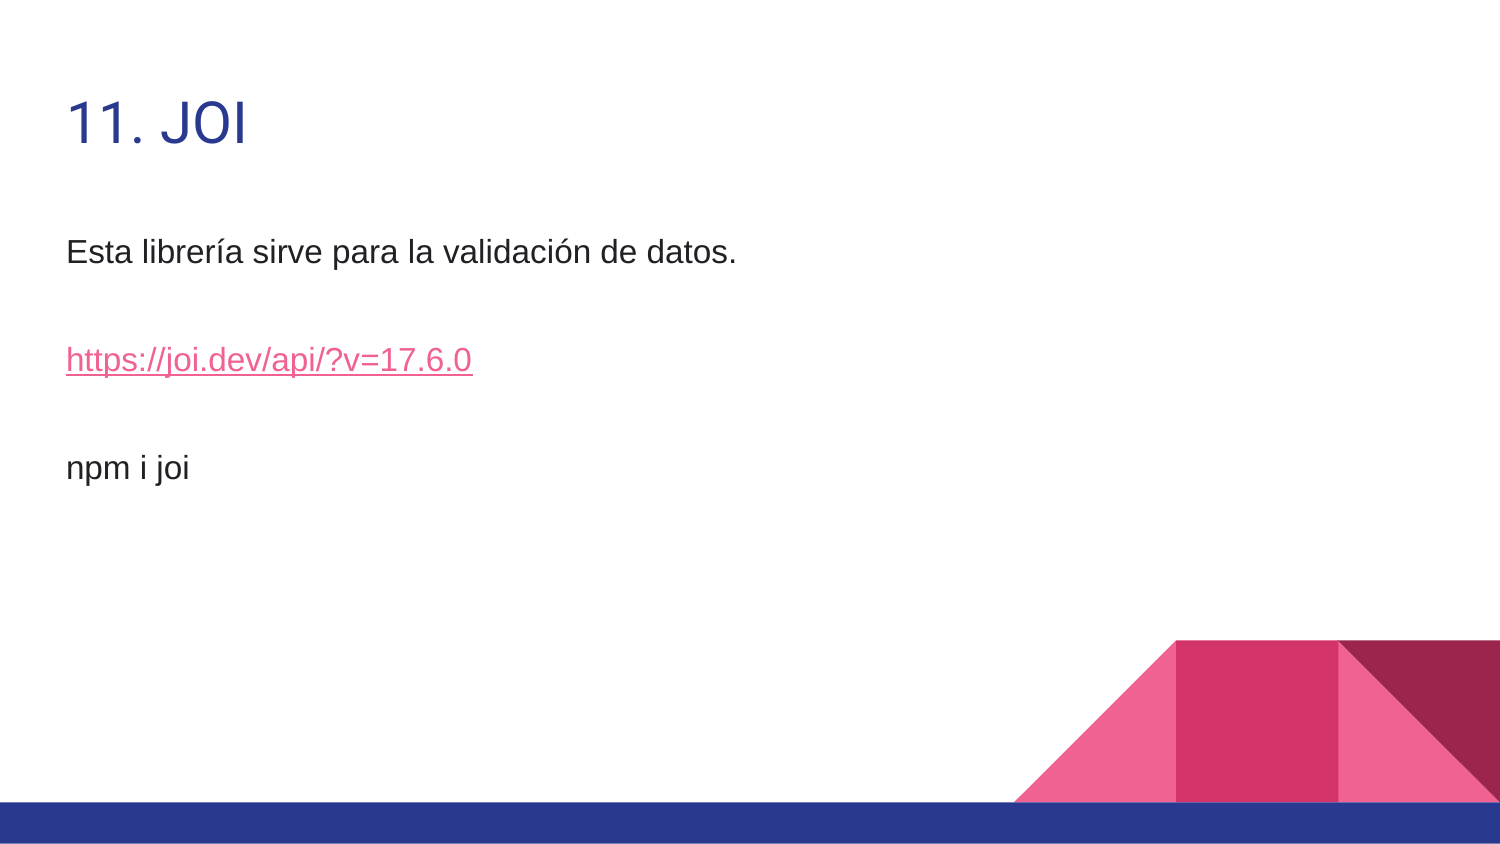

# 11. JOI
Esta librería sirve para la validación de datos.

https://joi.dev/api/?v=17.6.0

npm i joi